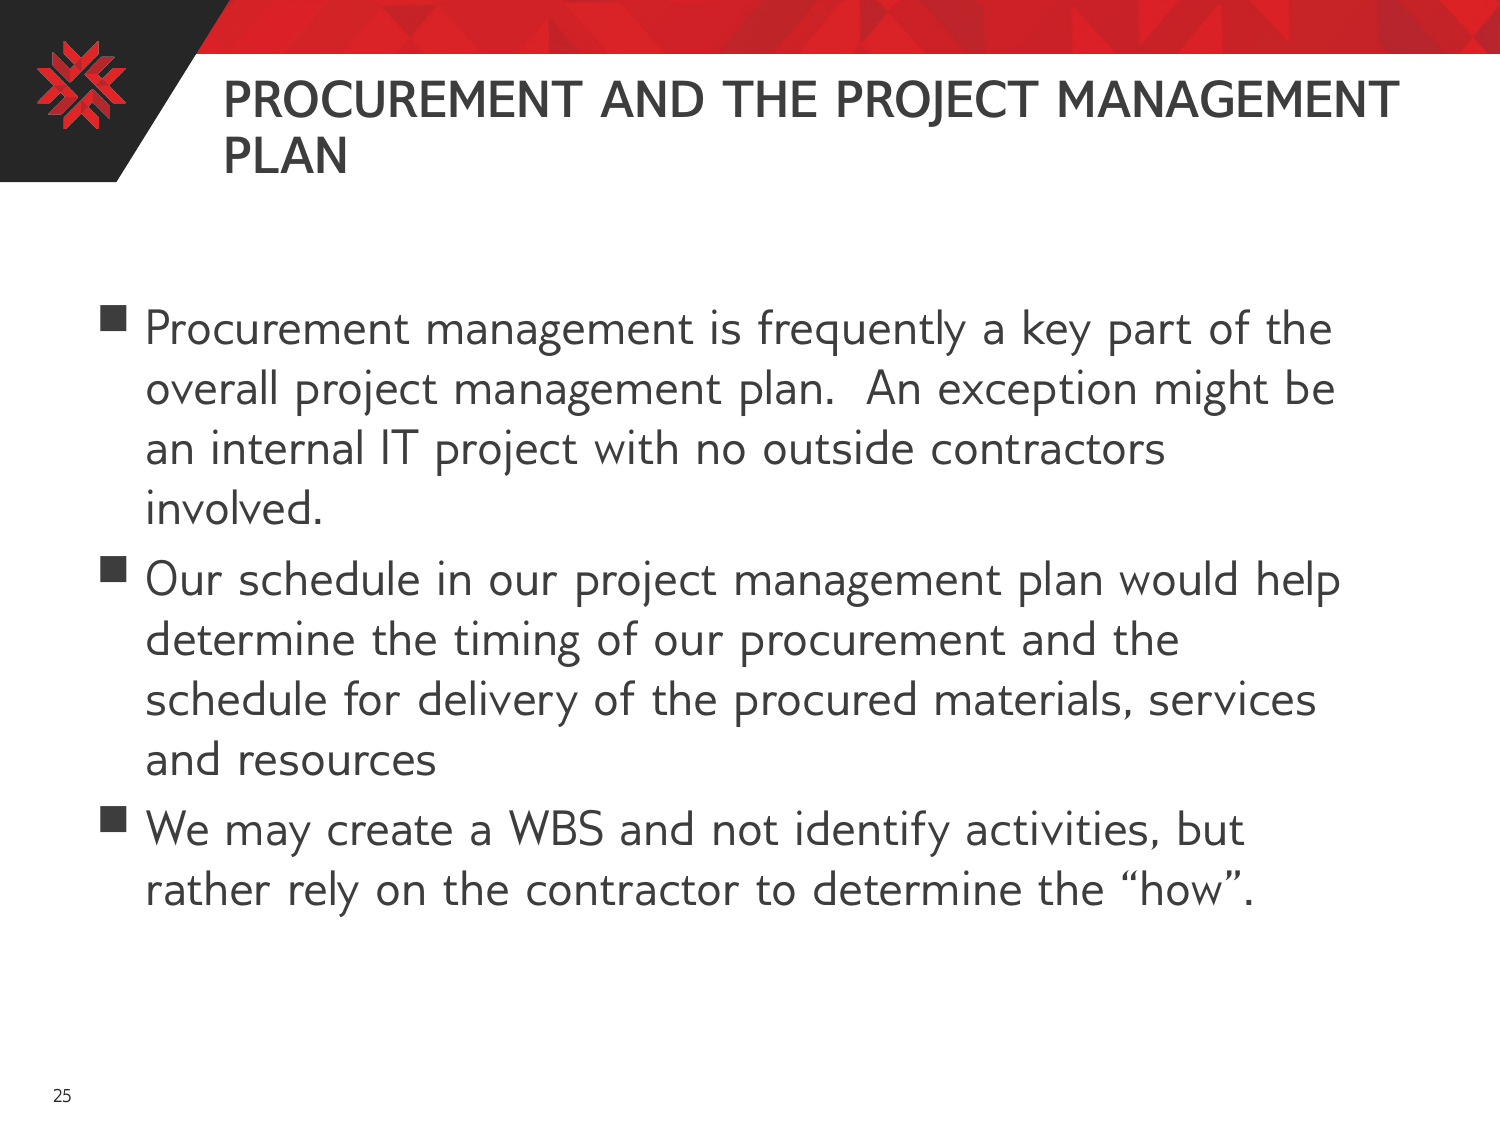

# Procurement and the project management plan
Procurement management is frequently a key part of the overall project management plan.  An exception might be an internal IT project with no outside contractors involved.
Our schedule in our project management plan would help determine the timing of our procurement and the schedule for delivery of the procured materials, services and resources
We may create a WBS and not identify activities, but rather rely on the contractor to determine the “how”.

25